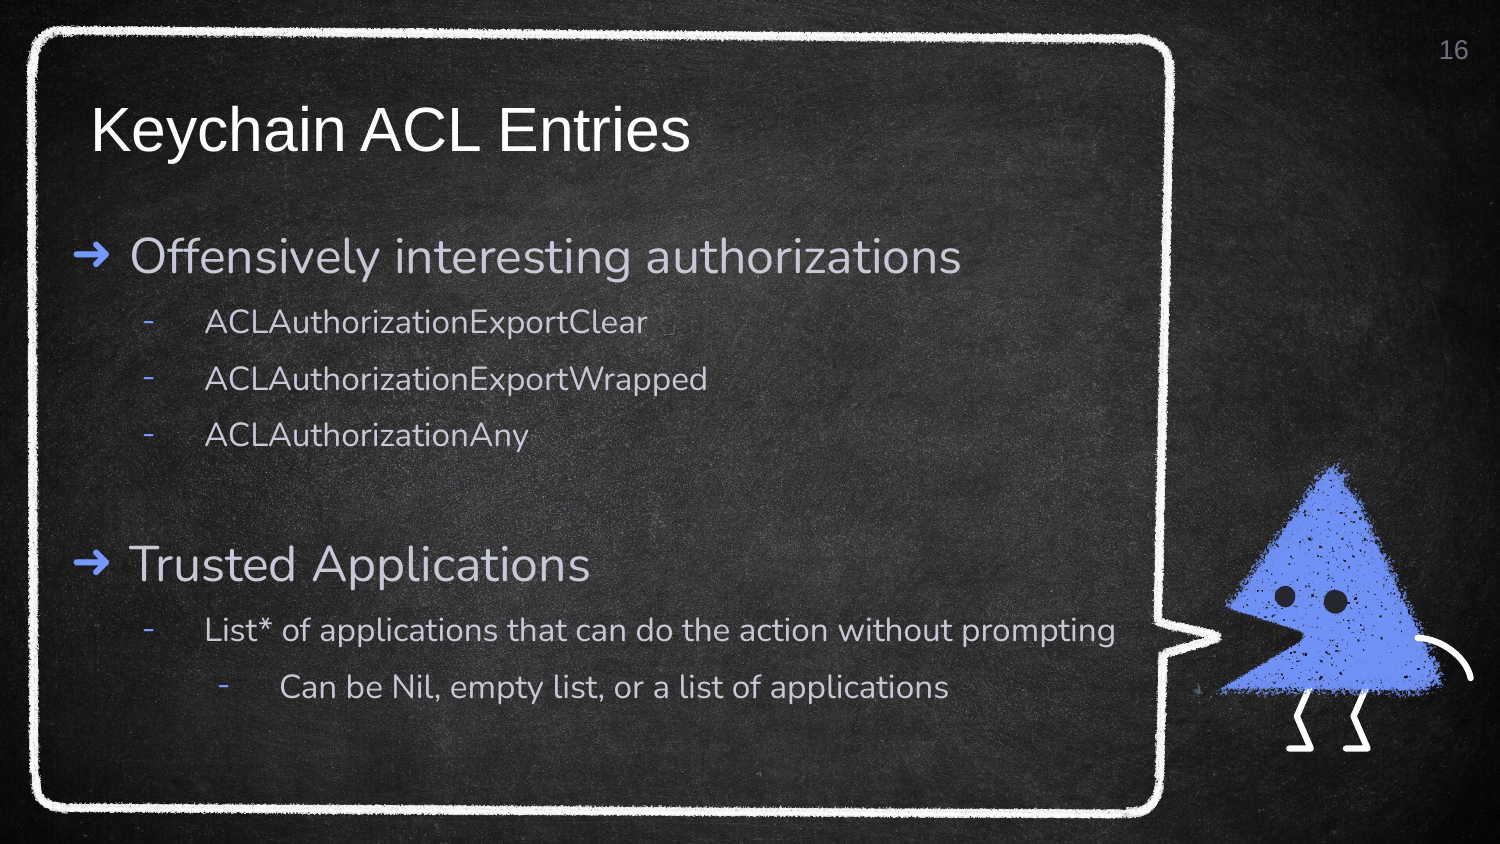

16
# Keychain ACL Entries

Offensively interesting authorizations
ACLAuthorizationExportClear
ACLAuthorizationExportWrapped
ACLAuthorizationAny

Trusted Applications
List* of applications that can do the action without prompting
Can be Nil, empty list, or a list of applications